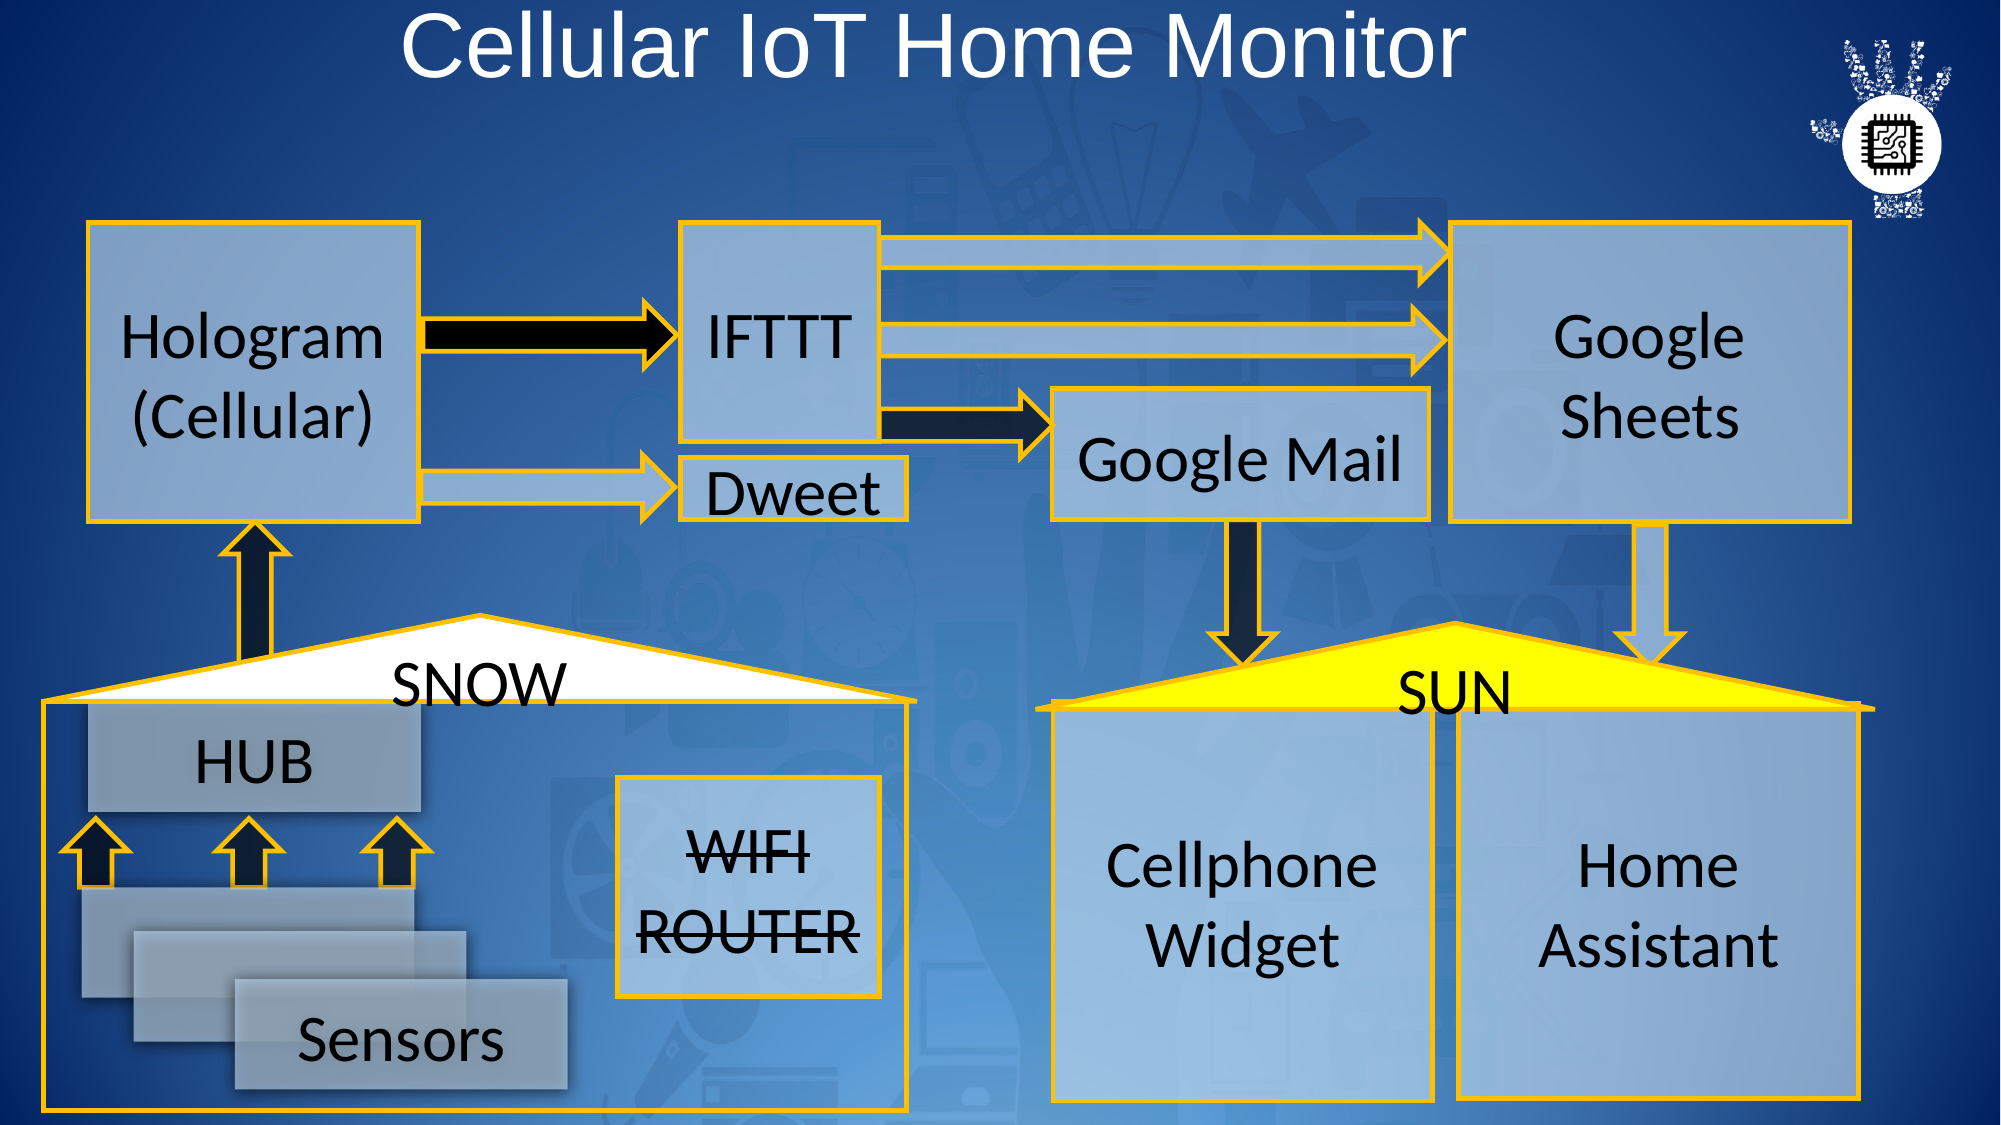

# Cellular IoT Home Monitor

Hologram
(Cellular)
IFTTT
Google Sheets

Google Mail
Dweet

SNOW
SUN

HUB
Cellphone Widget
Home Assistant
WIFI ROUTER

Sensors